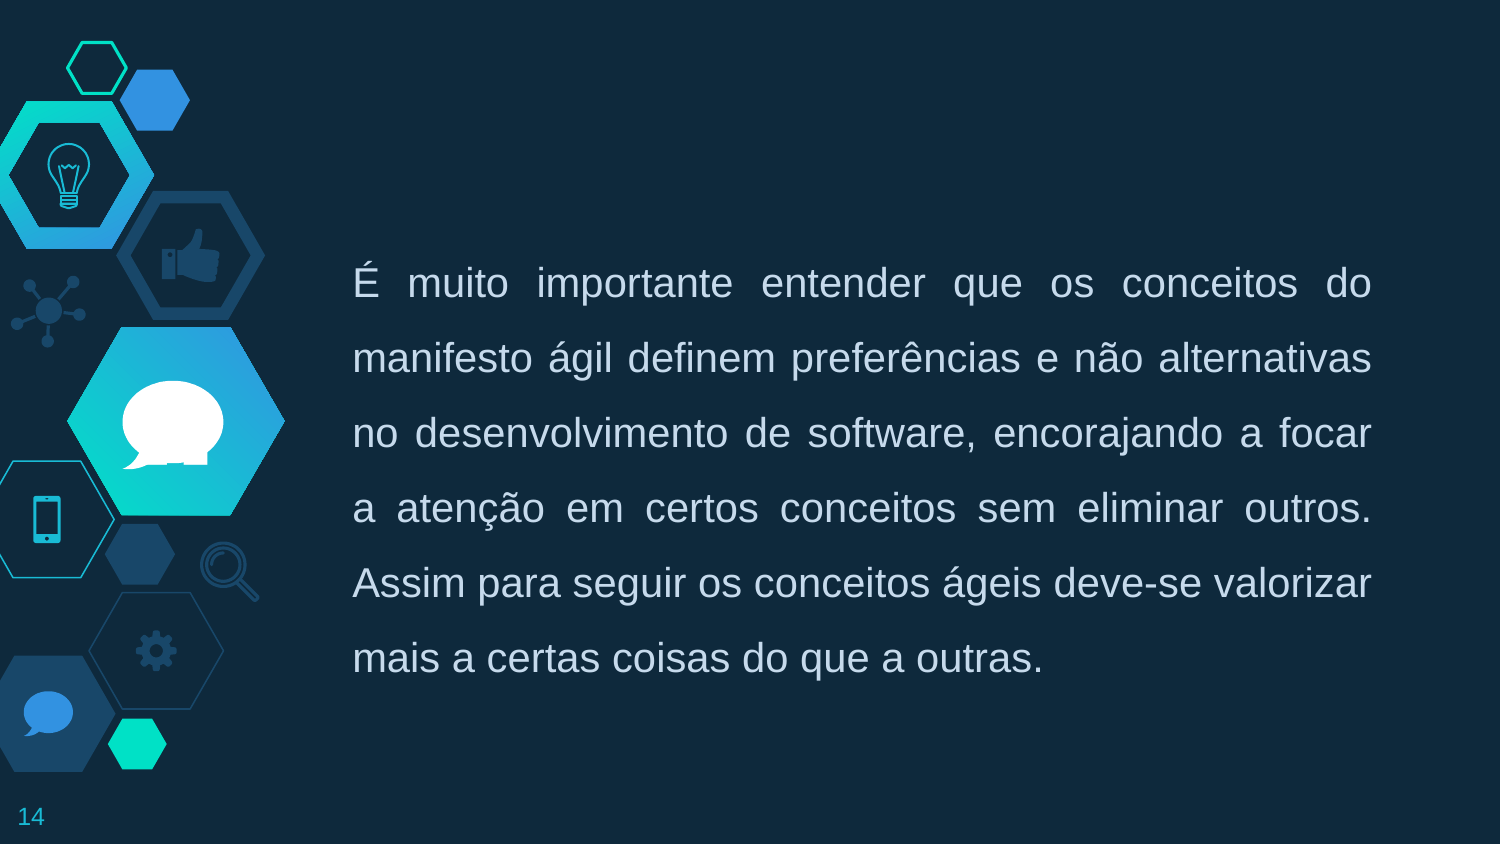

É muito importante entender que os conceitos do manifesto ágil definem preferências e não alternativas no desenvolvimento de software, encorajando a focar a atenção em certos conceitos sem eliminar outros. Assim para seguir os conceitos ágeis deve-se valorizar mais a certas coisas do que a outras.

14